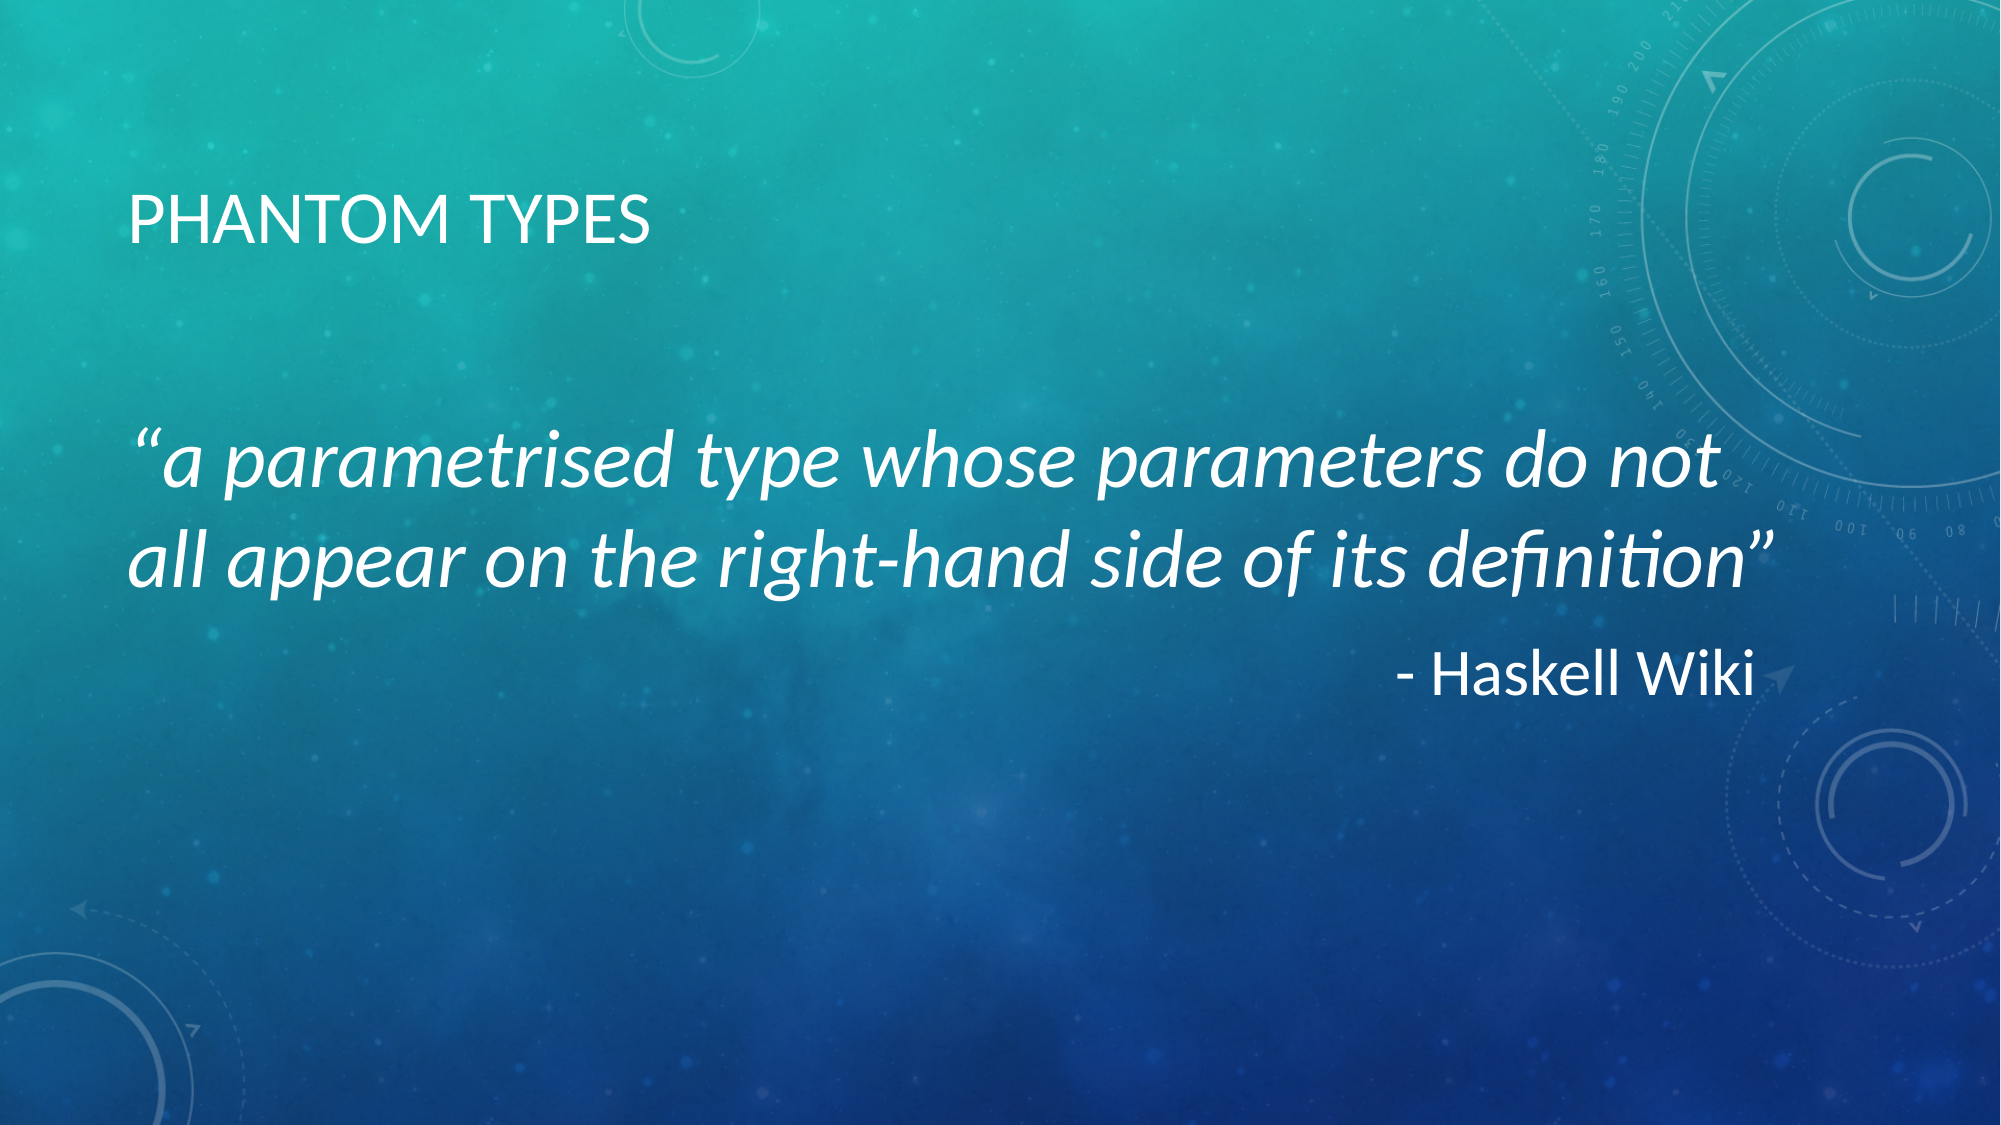

# Phantom Types
“a parametrised type whose parameters do not all appear on the right-hand side of its definition”
- Haskell Wiki